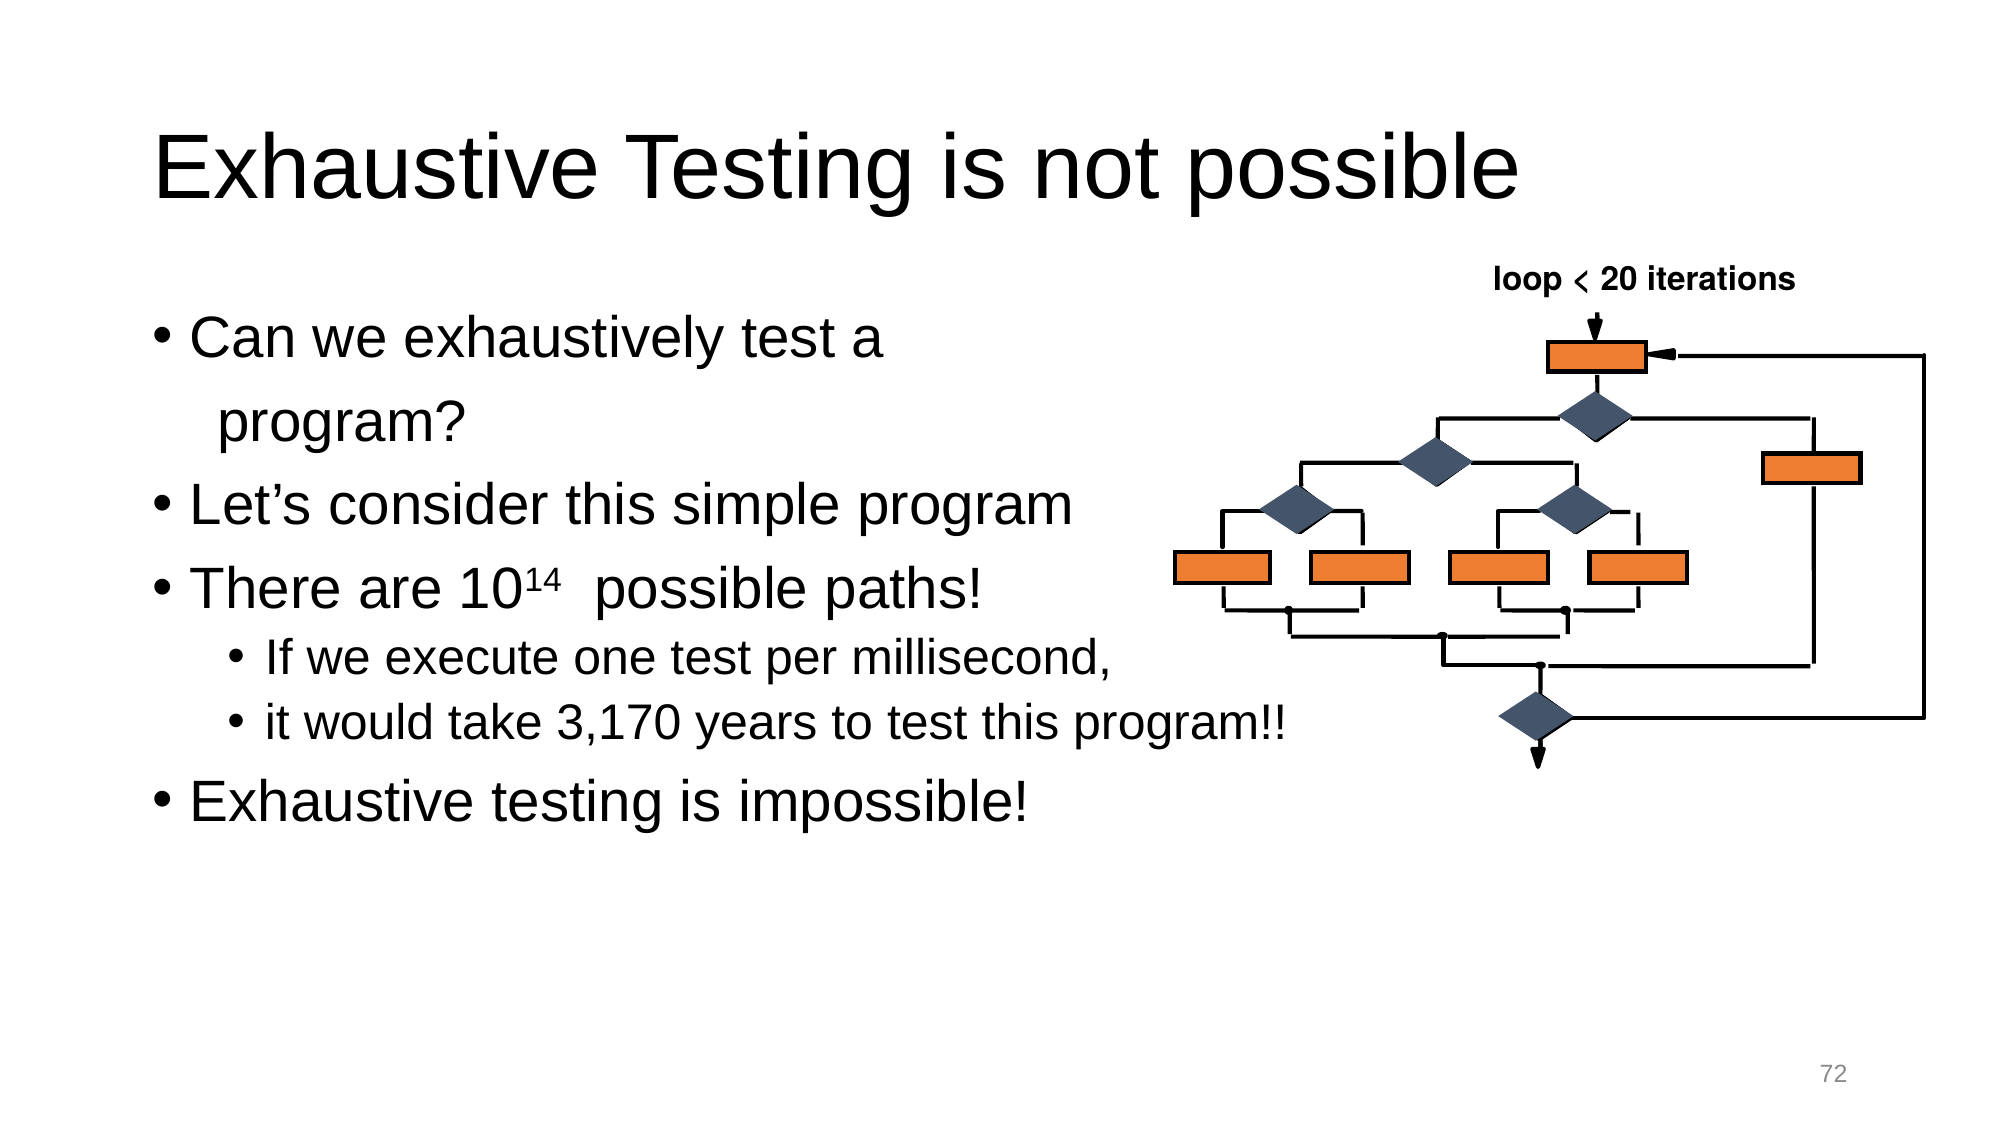

# Exhaustive Testing is not possible
loop < 20 iterations
Can we exhaustively test a
    program?
Let’s consider this simple program
There are 1014  possible paths!
If we execute one test per millisecond,
it would take 3,170 years to test this program!!
Exhaustive testing is impossible!

72